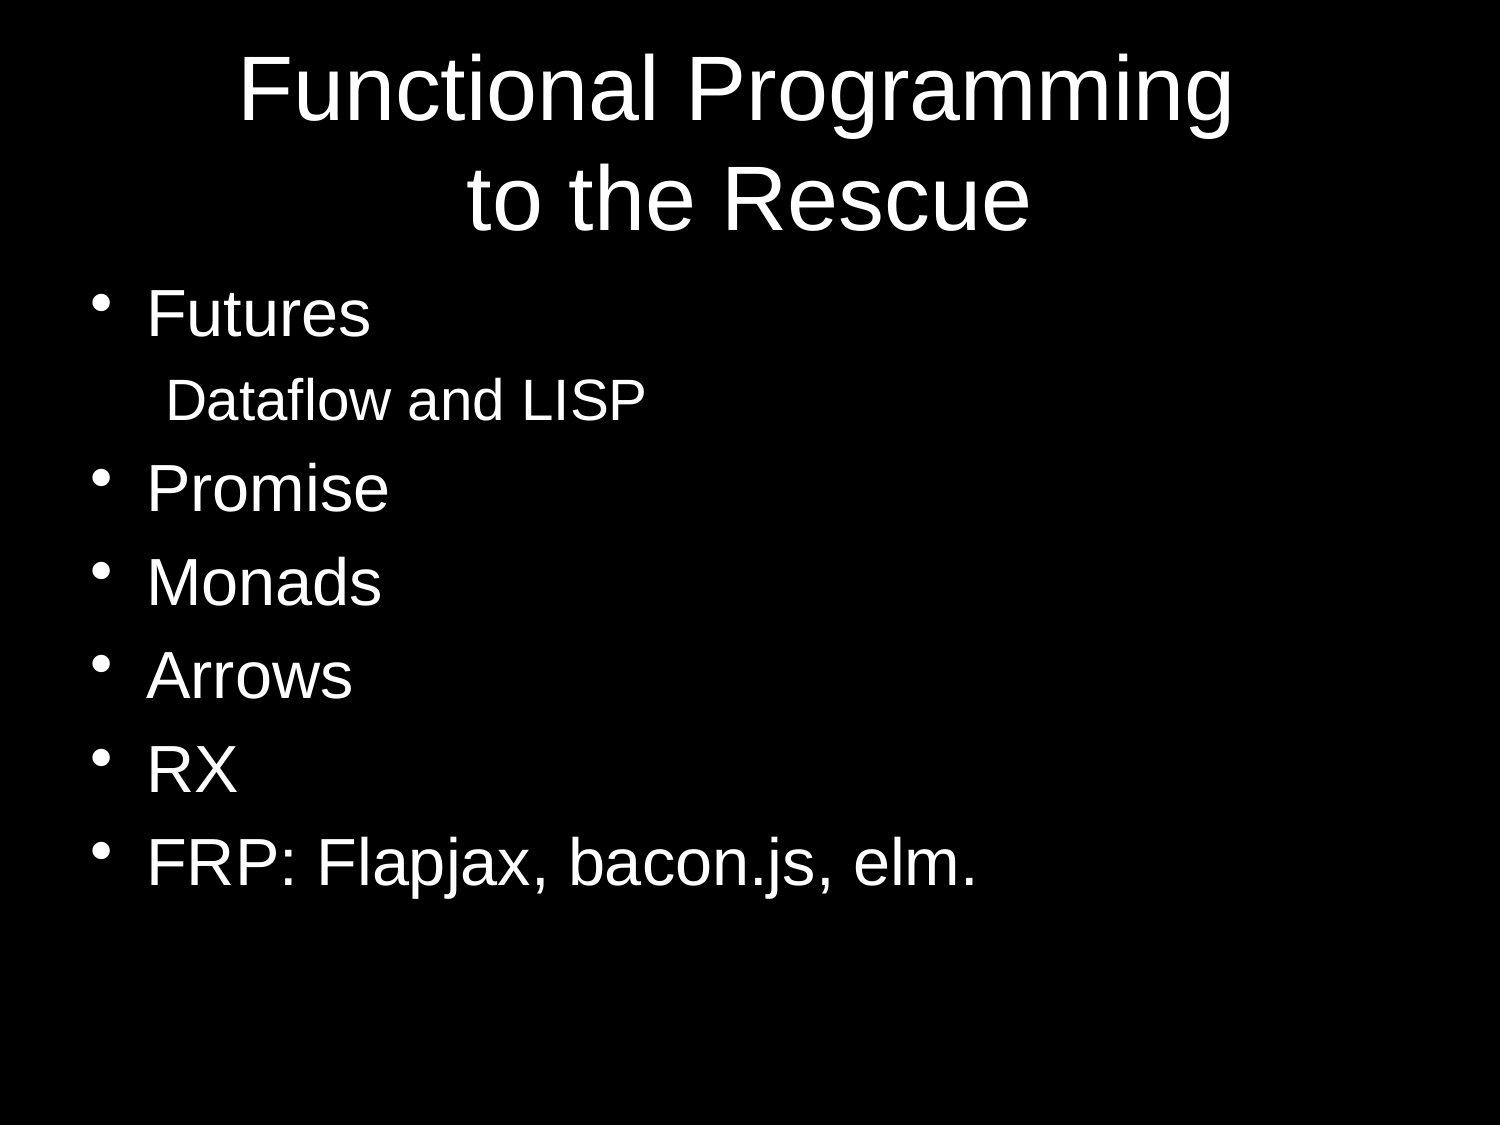

# Functional Programming to the Rescue
Futures
Dataflow and LISP
Promise
Monads
Arrows
RX
FRP: Flapjax, bacon.js, elm.